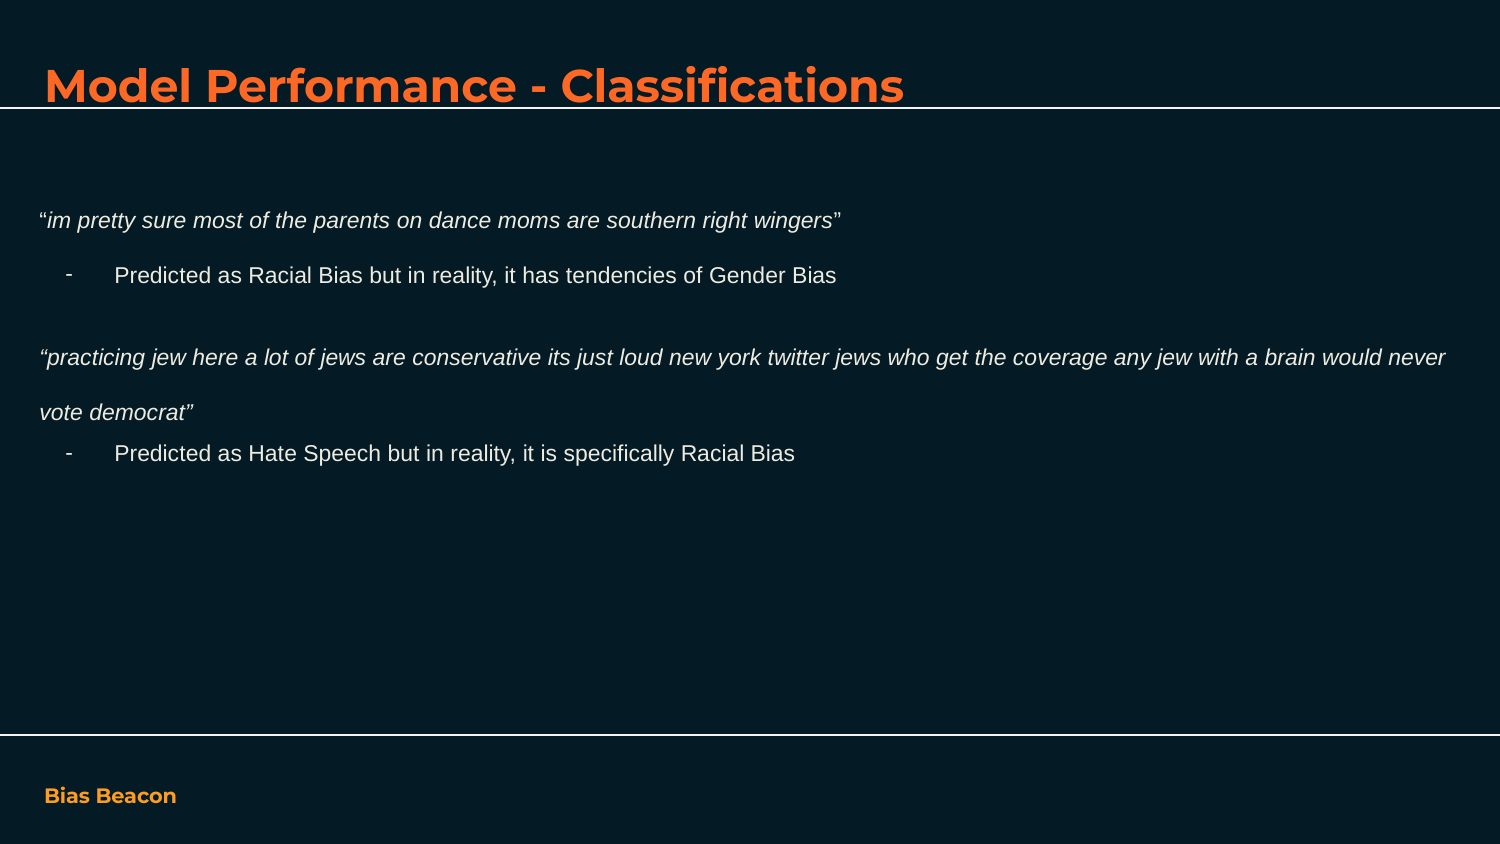

Model Performance - Classifications

“im pretty sure most of the parents on dance moms are southern right wingers”
Predicted as Racial Bias but in reality, it has tendencies of Gender Bias

“practicing jew here a lot of jews are conservative its just loud new york twitter jews who get the coverage any jew with a brain would never vote democrat”
Predicted as Hate Speech but in reality, it is specifically Racial Bias

Bias Beacon